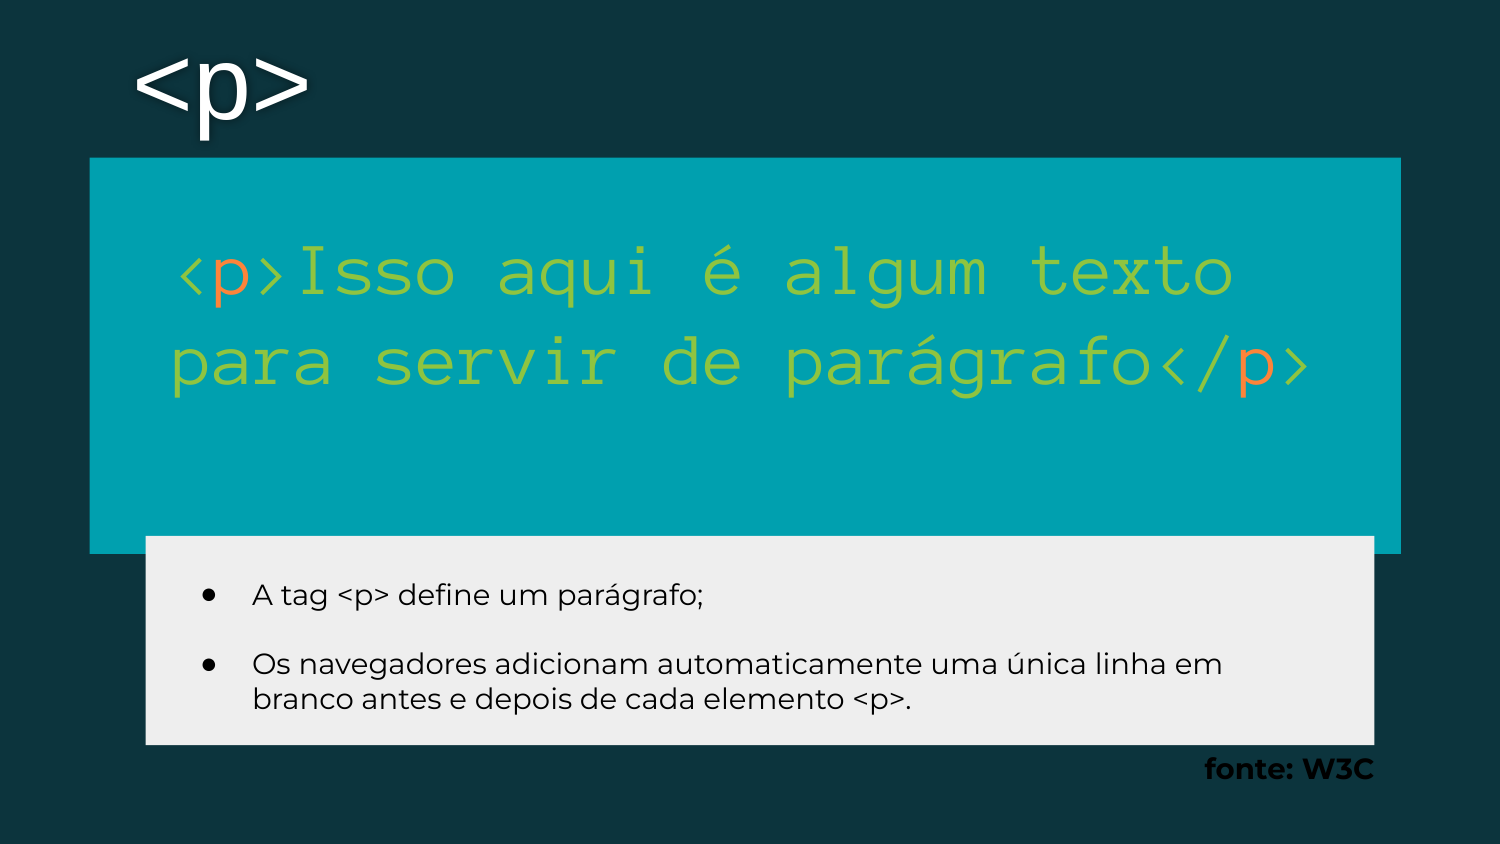

<p>

<p>Isso aqui é algum texto para servir de parágrafo</p>

A tag <p> define um parágrafo;

Os navegadores adicionam automaticamente uma única linha em branco antes e depois de cada elemento <p>.
fonte: W3C